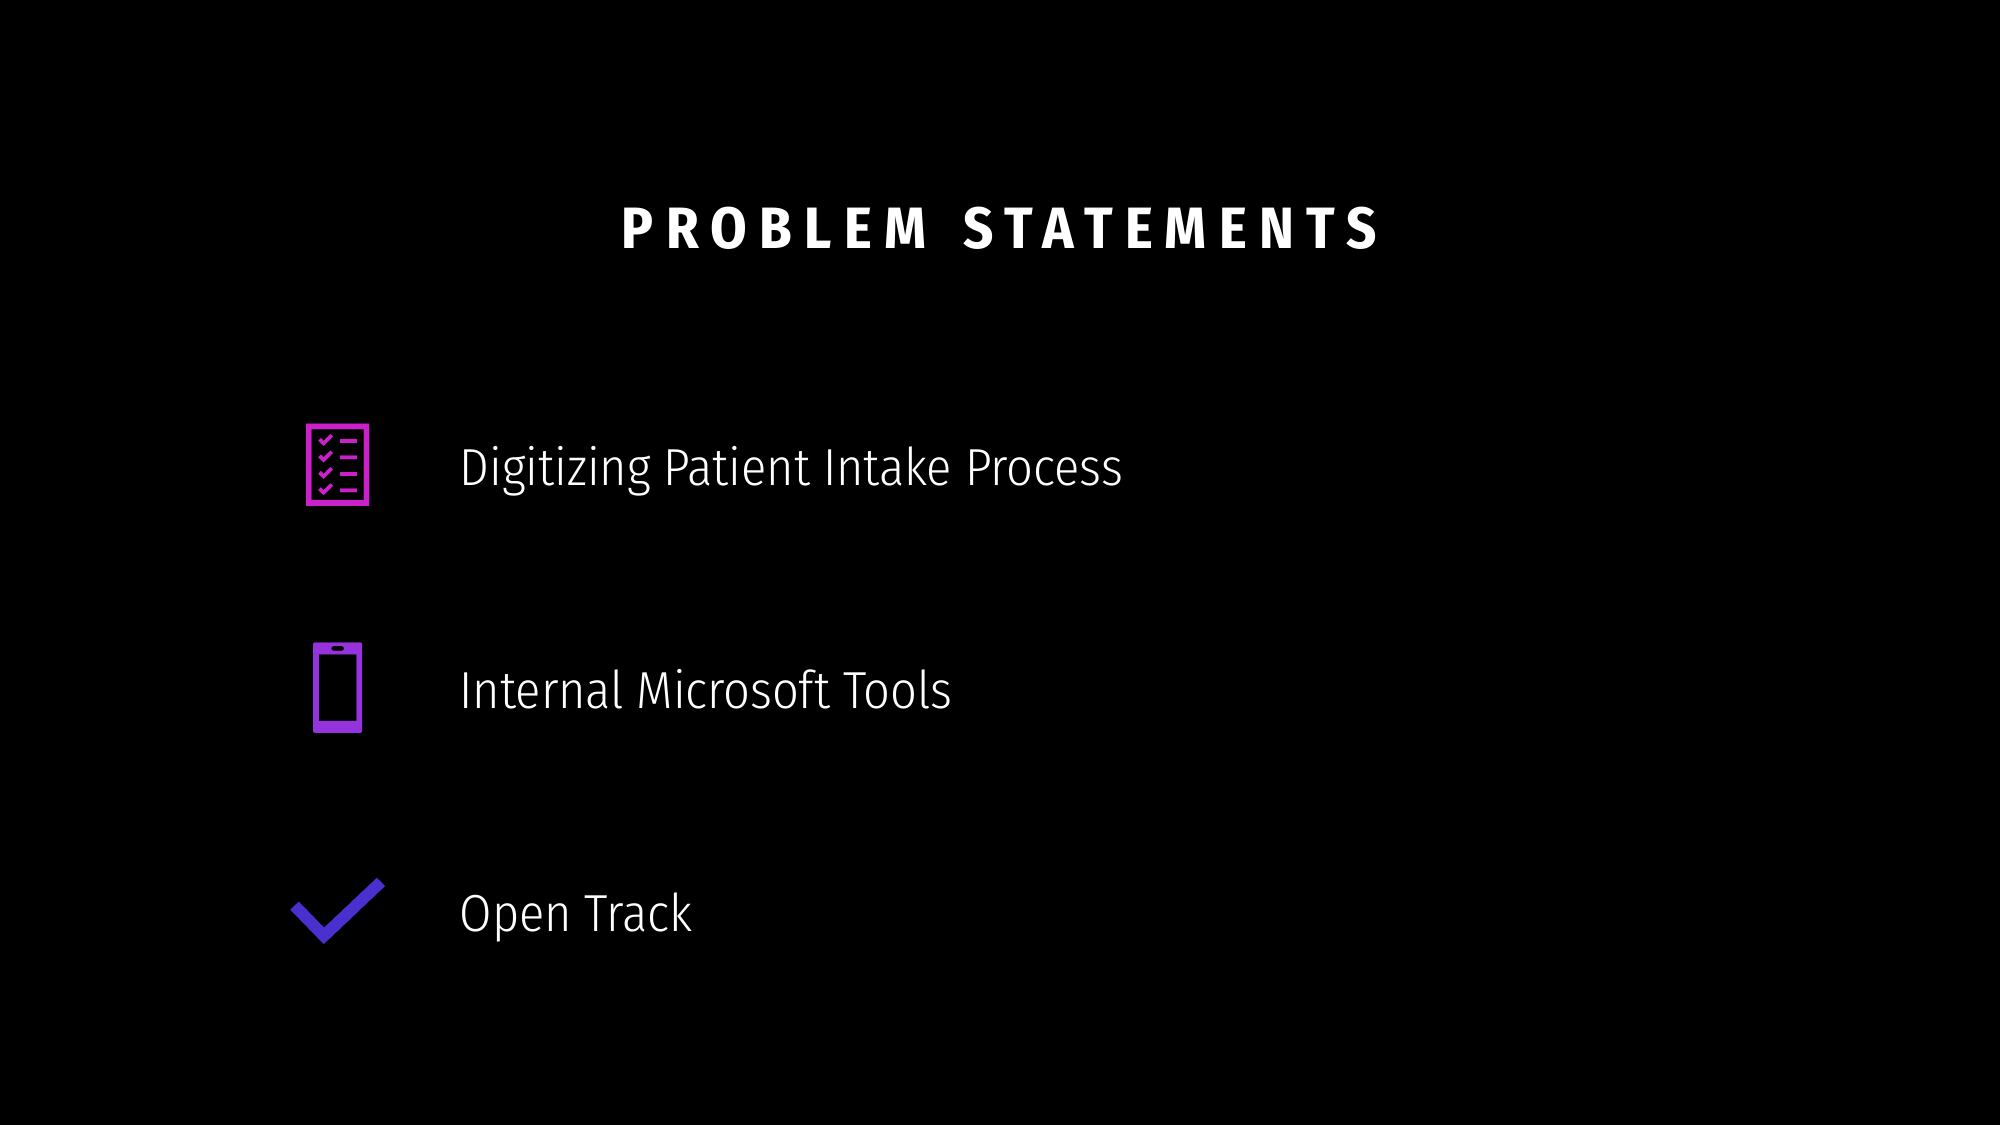

# Problem statements
Digitizing Patient Intake Process
Internal Microsoft Tools
Open Track